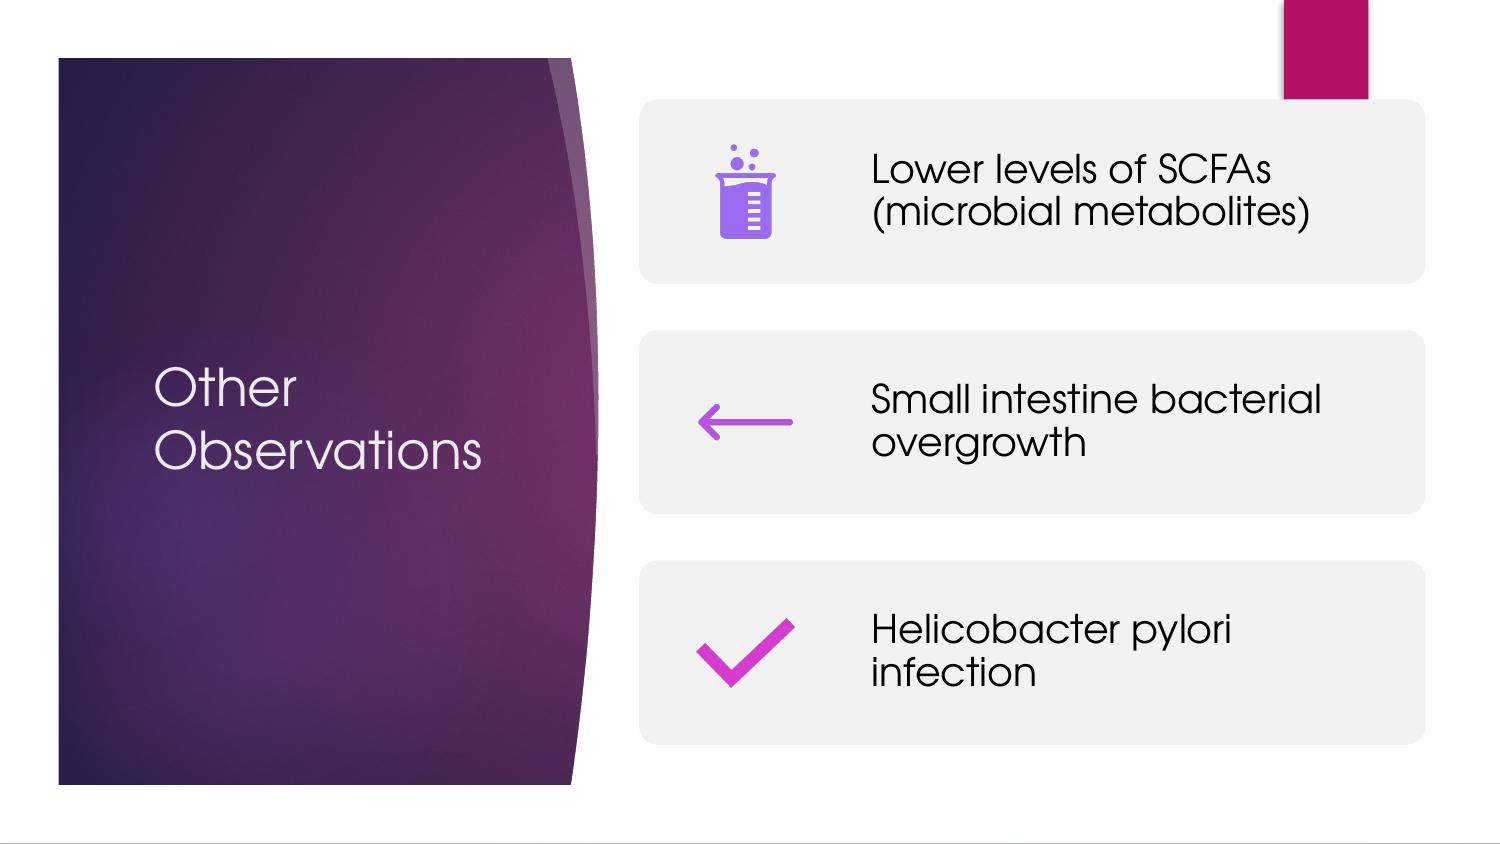

Lower levels of SCFAs (microbial metabolites)

Small intestine bacterial overgrowth

Helicobacter pylori infection

# Other Observations